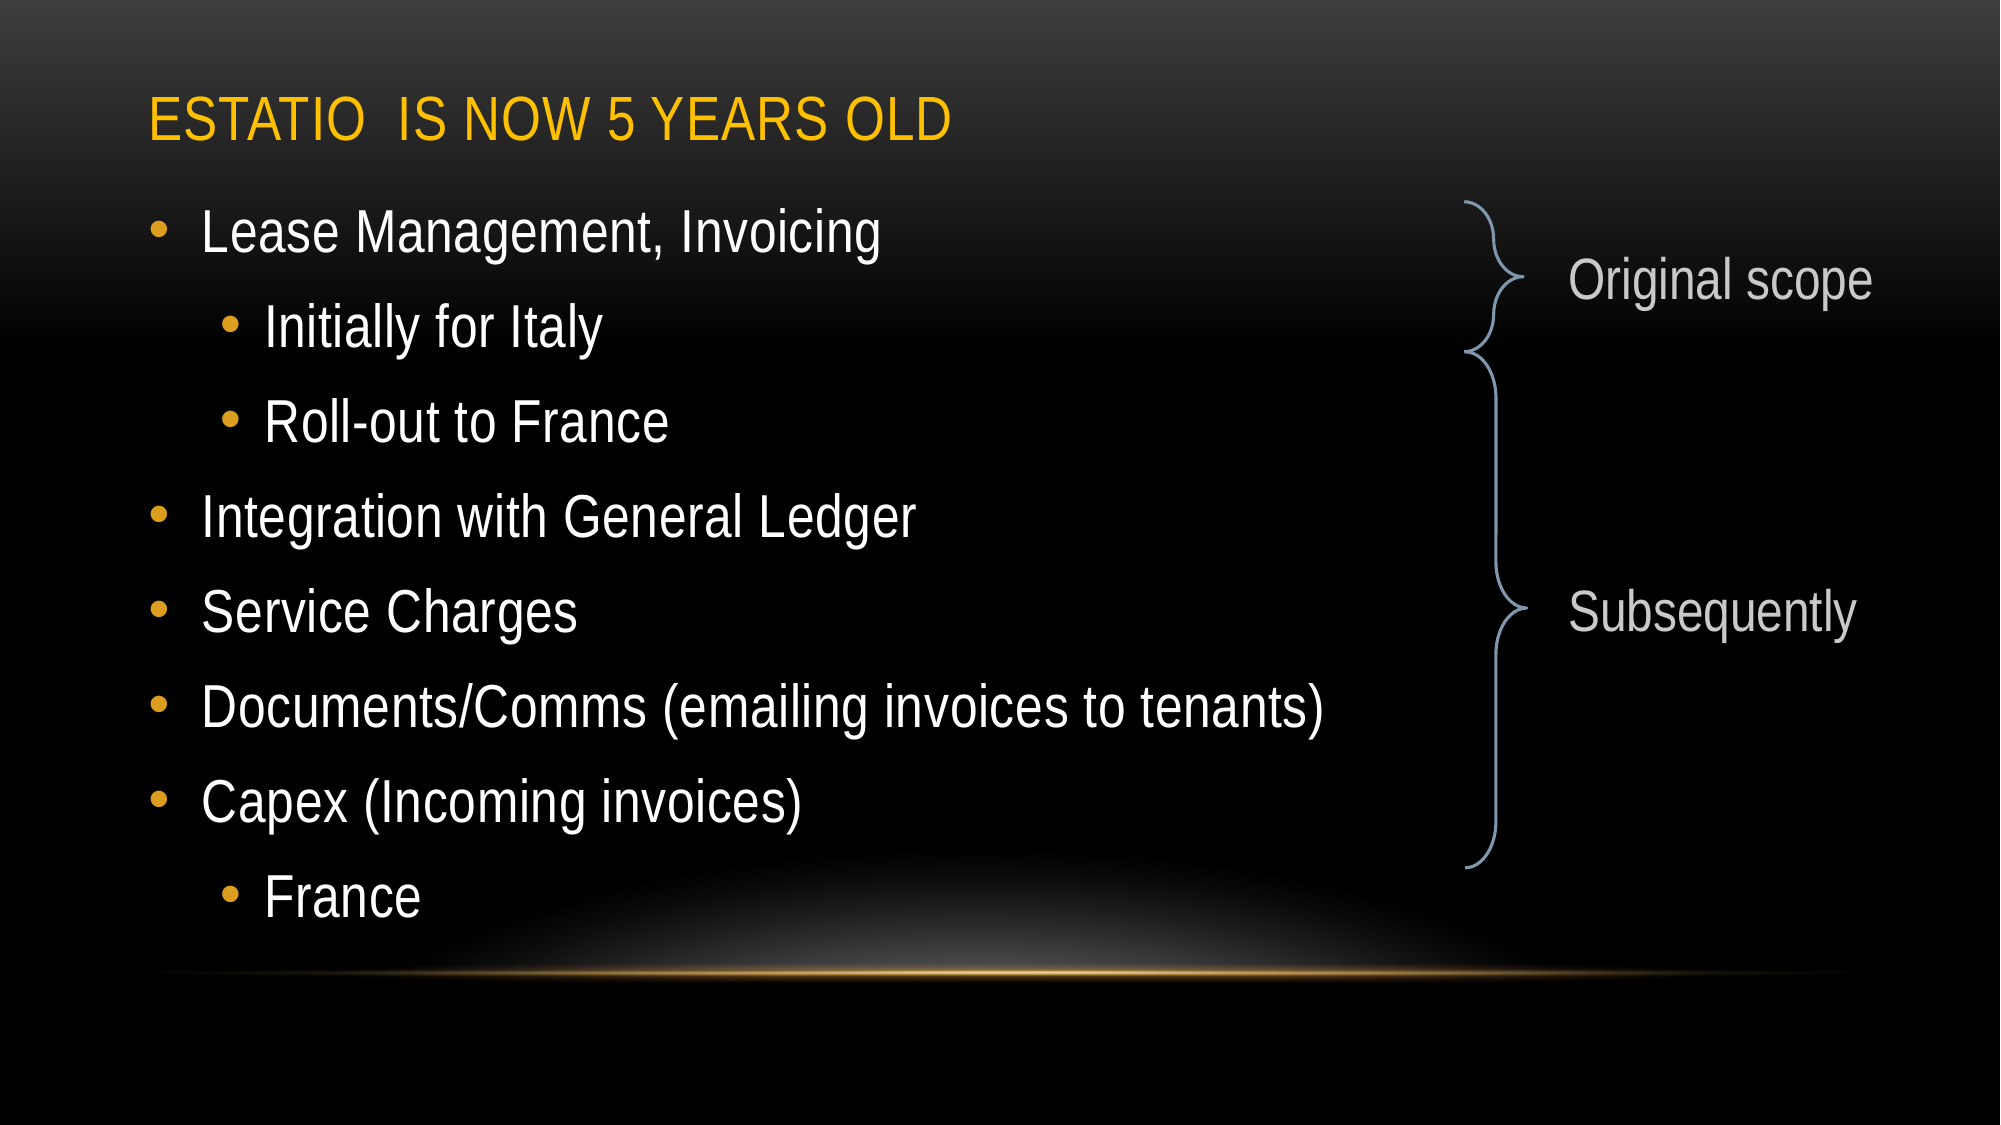

# Estatio  is now 5 years old
Lease Management, Invoicing
Initially for Italy
Roll-out to France
Integration with General Ledger
Service Charges
Documents/Comms (emailing invoices to tenants)
Capex (Incoming invoices)
France

Original scope

Subsequently